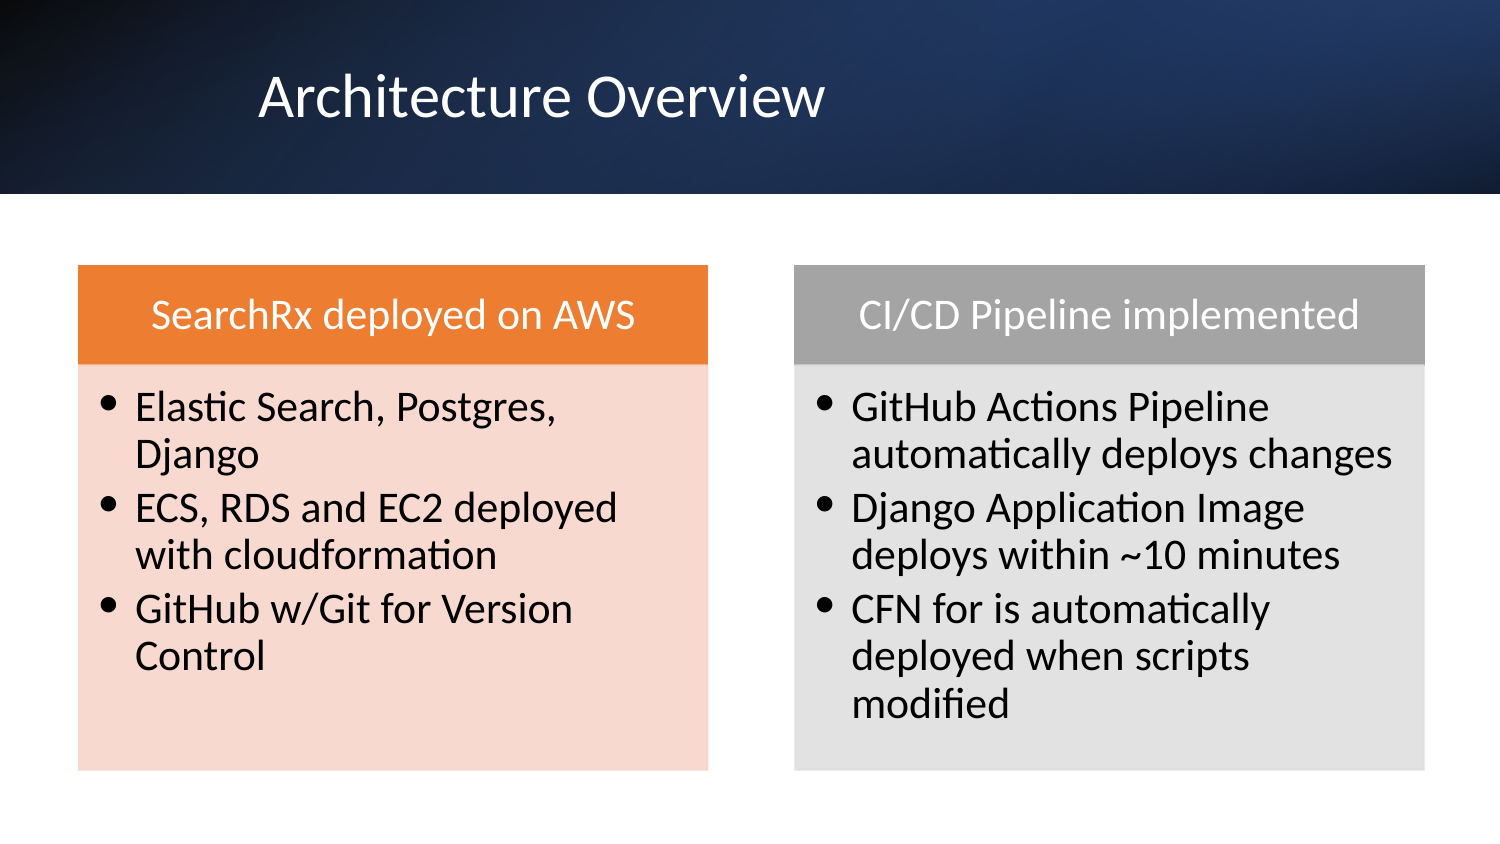

# Architecture Overview​

SearchRx deployed on AWS

CI/CD Pipeline implemented

Elastic Search, Postgres, Django
ECS, RDS and EC2 deployed with cloudformation
GitHub w/Git for Version Control

GitHub Actions Pipeline automatically deploys changes
Django Application Image deploys within ~10 minutes
CFN for is automatically deployed when scripts modified